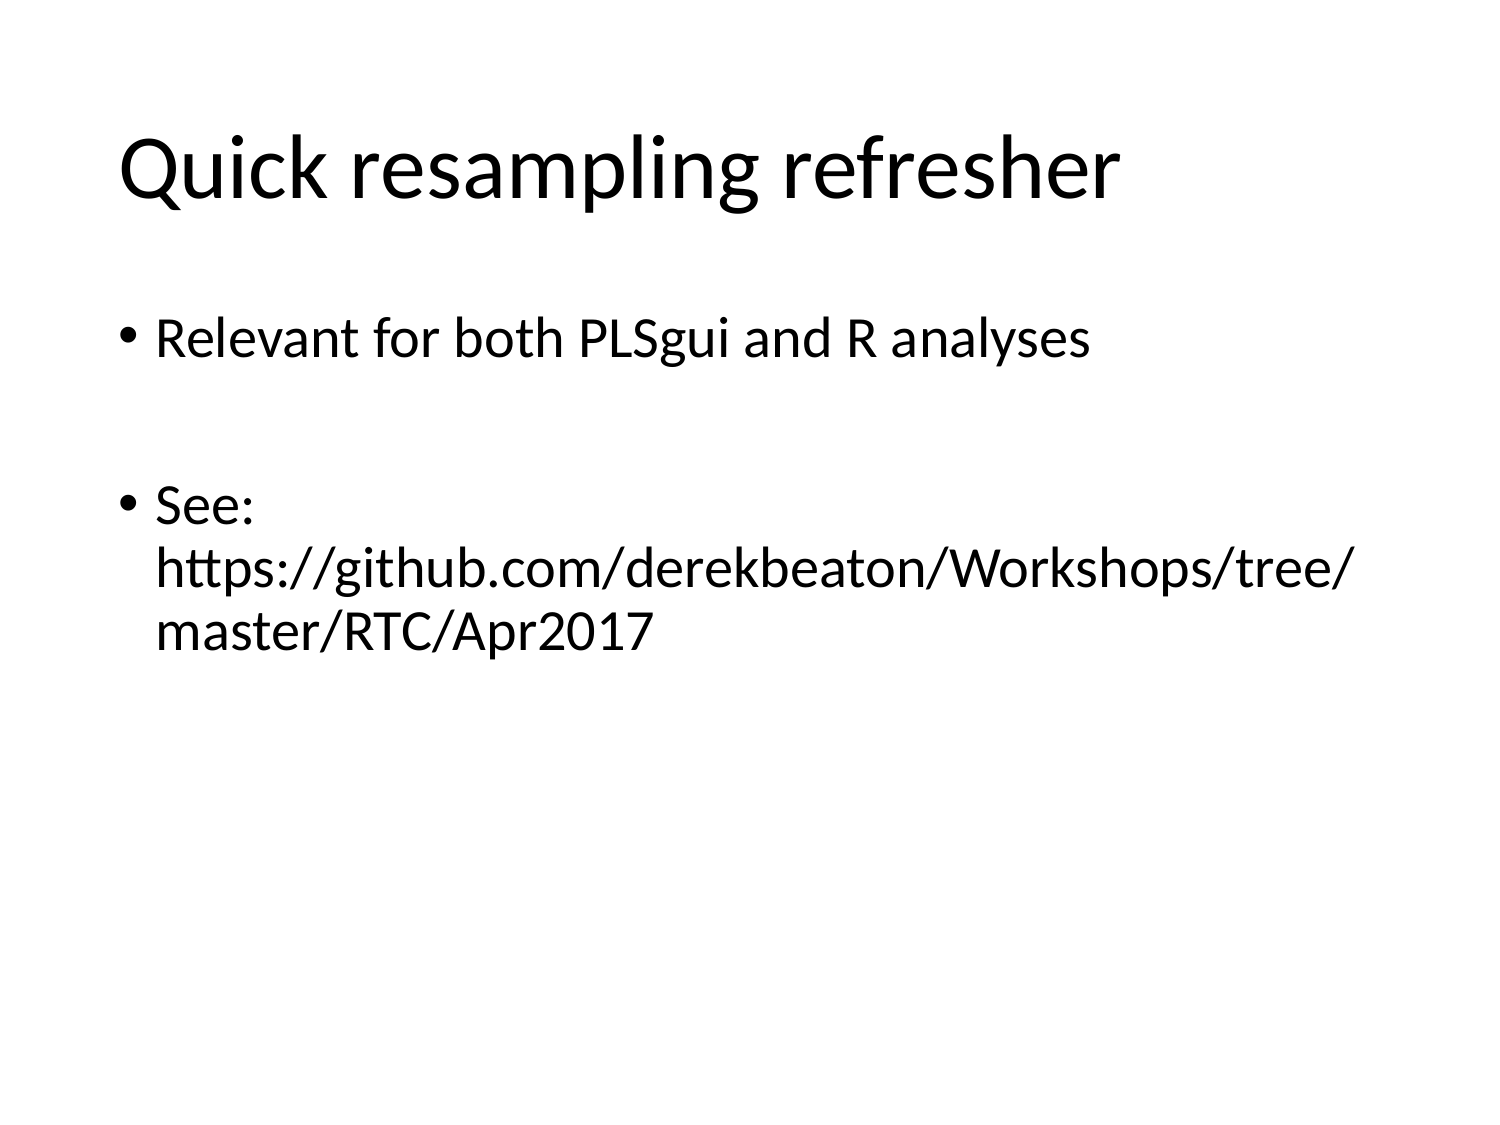

# Quick resampling refresher
Relevant for both PLSgui and R analyses

See: https://github.com/derekbeaton/Workshops/tree/master/RTC/Apr2017